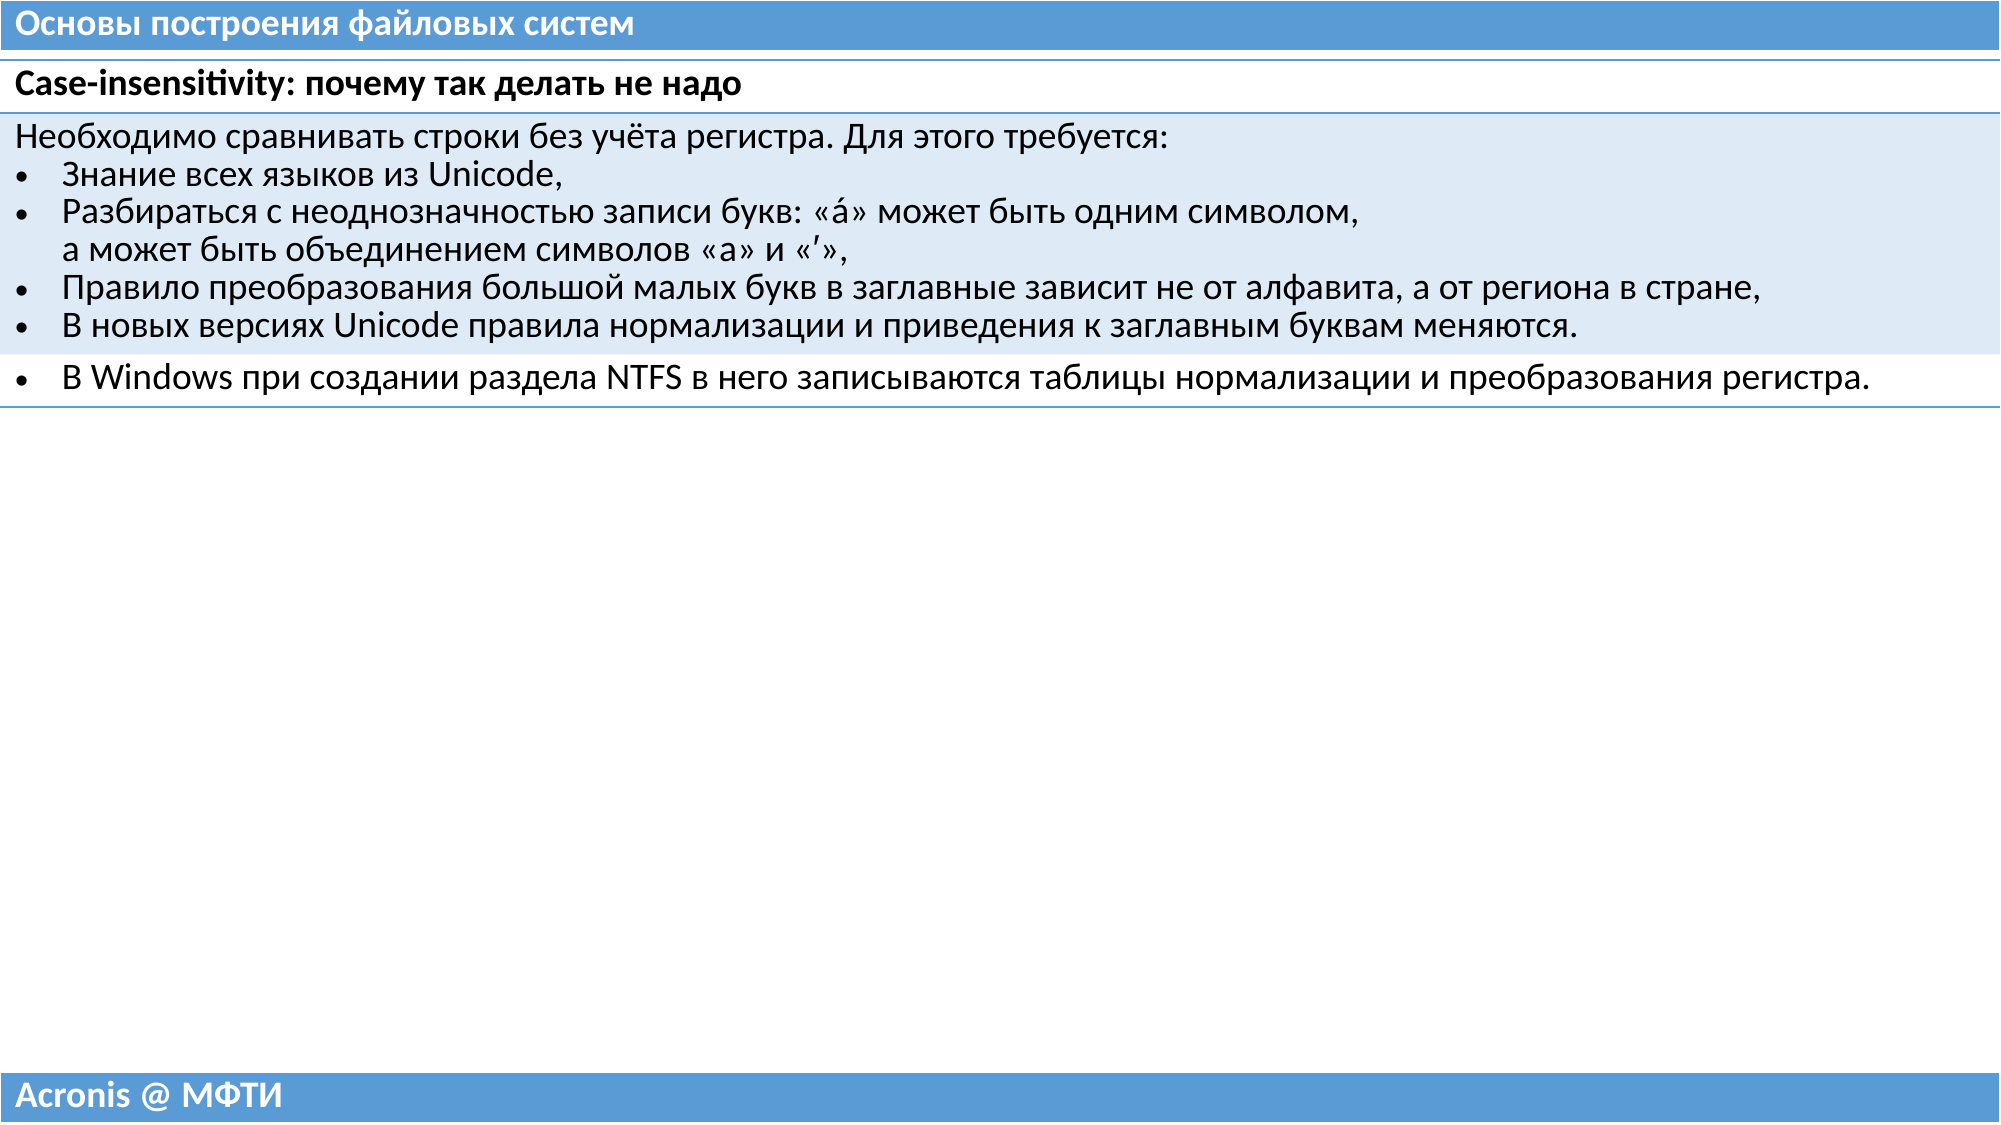

| Основы построения файловых систем |
| --- |
| Case-insensitivity: почему так делать не надо |
| --- |
| Необходимо сравнивать строки без учёта регистра. Для этого требуется: Знание всех языков из Unicode, Разбираться с неоднозначностью записи букв: «á» может быть одним символом, а может быть объединением символов «a» и «′», Правило преобразования большой малых букв в заглавные зависит не от алфавита, а от региона в стране, В новых версиях Unicode правила нормализации и приведения к заглавным буквам меняются. |
| В Windows при создании раздела NTFS в него записываются таблицы нормализации и преобразования регистра. |
| Acronis @ МФТИ |
| --- |